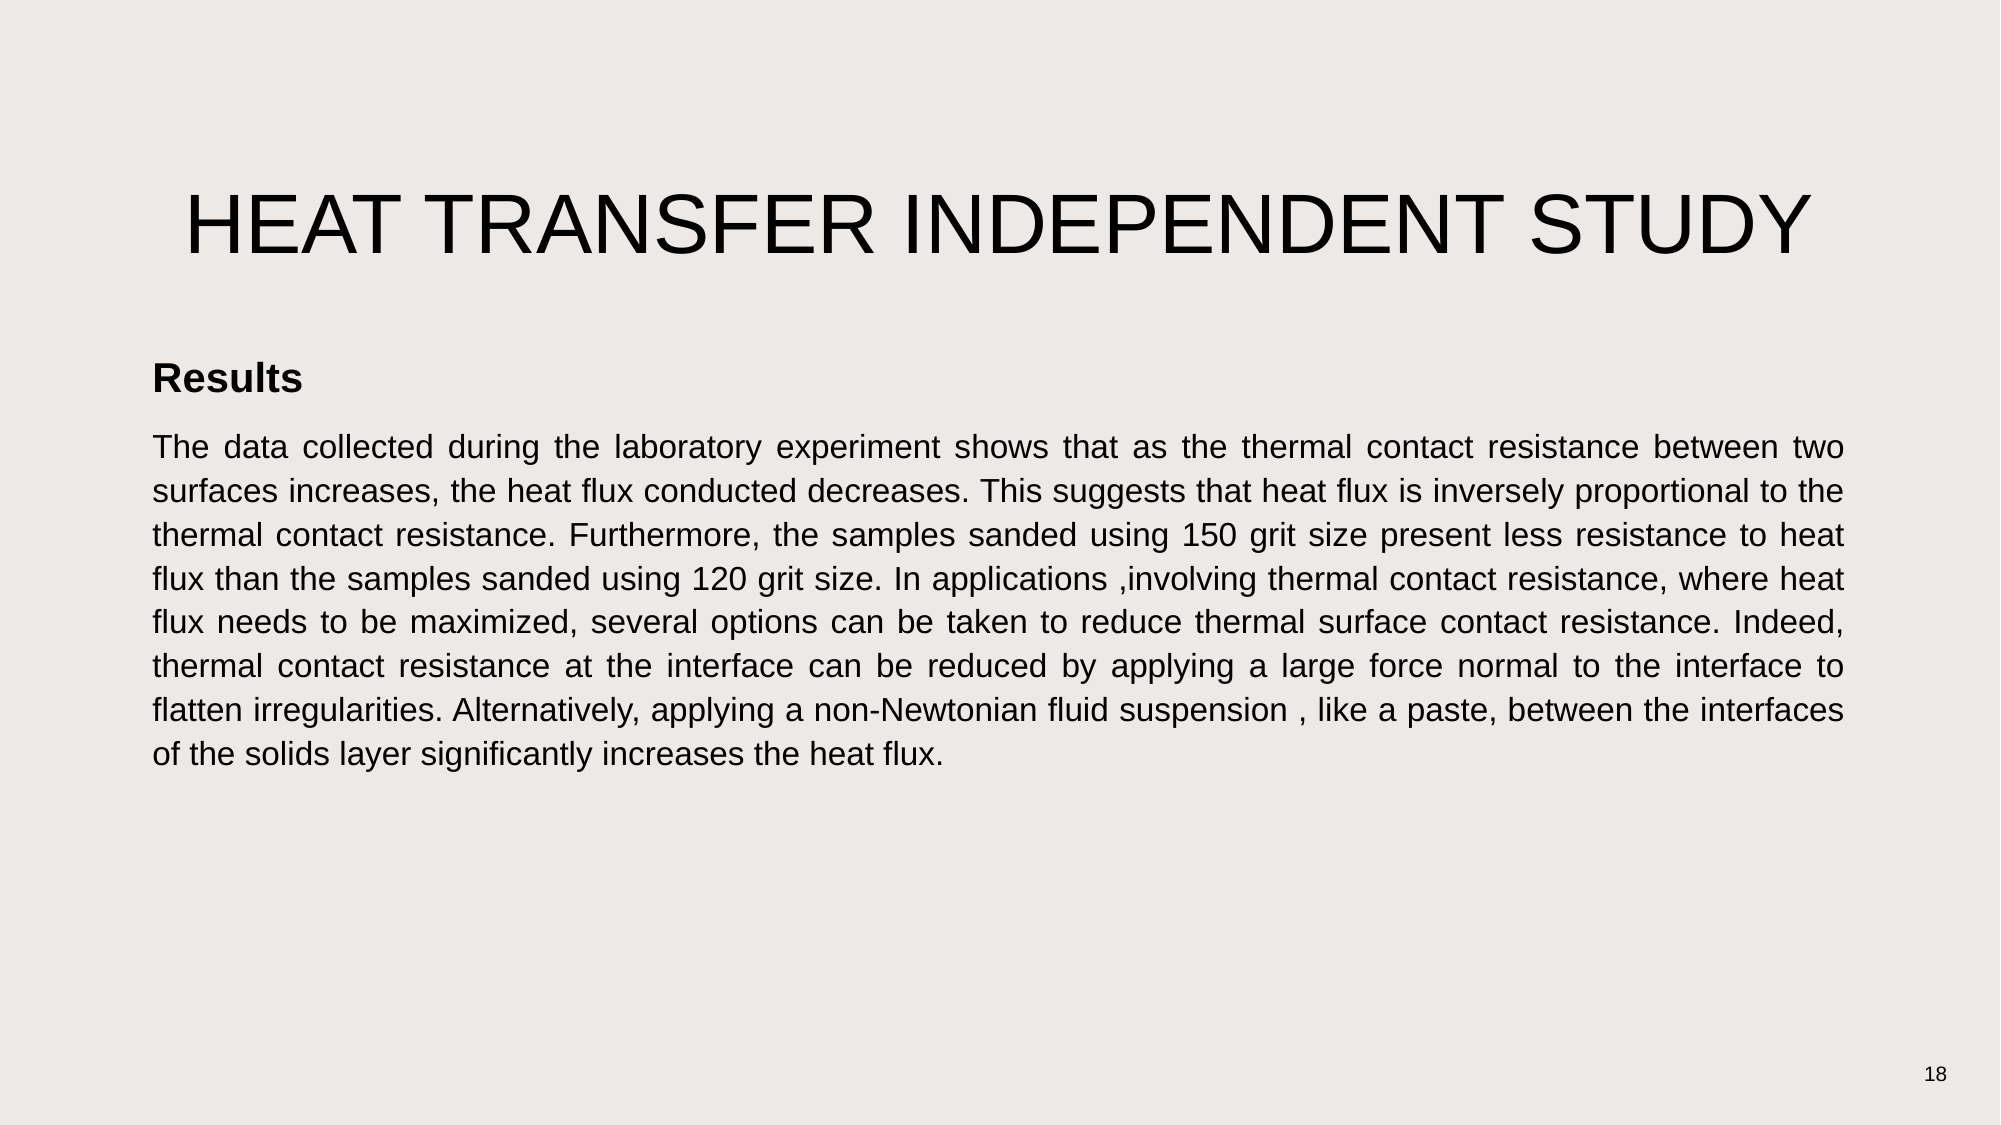

# HEAT TRANSFER INDEPENDENT STUDY
Results
The data collected during the laboratory experiment shows that as the thermal contact resistance between two surfaces increases, the heat flux conducted decreases. This suggests that heat flux is inversely proportional to the thermal contact resistance. Furthermore, the samples sanded using 150 grit size present less resistance to heat flux than the samples sanded using 120 grit size. In applications ,involving thermal contact resistance, where heat flux needs to be maximized, several options can be taken to reduce thermal surface contact resistance. Indeed, thermal contact resistance at the interface can be reduced by applying a large force normal to the interface to flatten irregularities. Alternatively, applying a non-Newtonian fluid suspension , like a paste, between the interfaces of the solids layer significantly increases the heat flux.

18